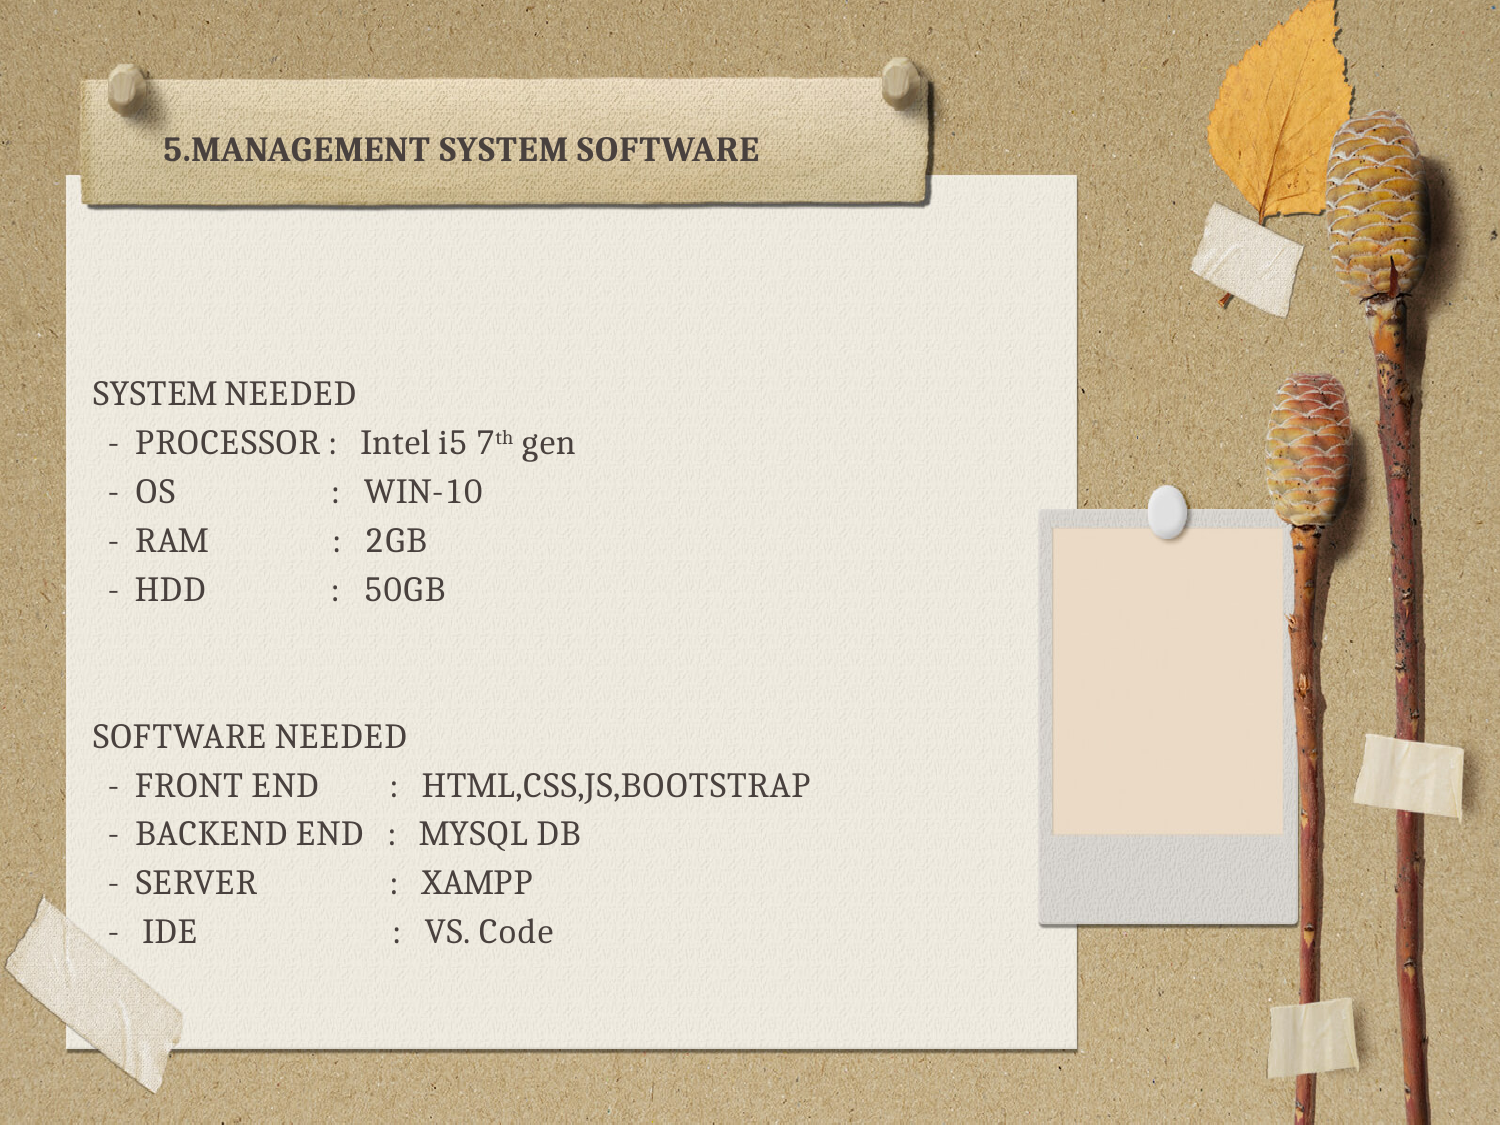

5.MANAGEMENT SYSTEM SOFTWARE

SYSTEM NEEDED
  -  PROCESSOR :   Intel i5 7th gen
  -  OS                    :   WIN-10
  -  RAM                :   2GB
  -  HDD                :   50GB

SOFTWARE NEEDED
  -  FRONT END         :   HTML,CSS,JS,BOOTSTRAP
  -  BACKEND END   :   MYSQL DB
  -  SERVER                 :   XAMPP
  -   IDE                         :   VS. Code